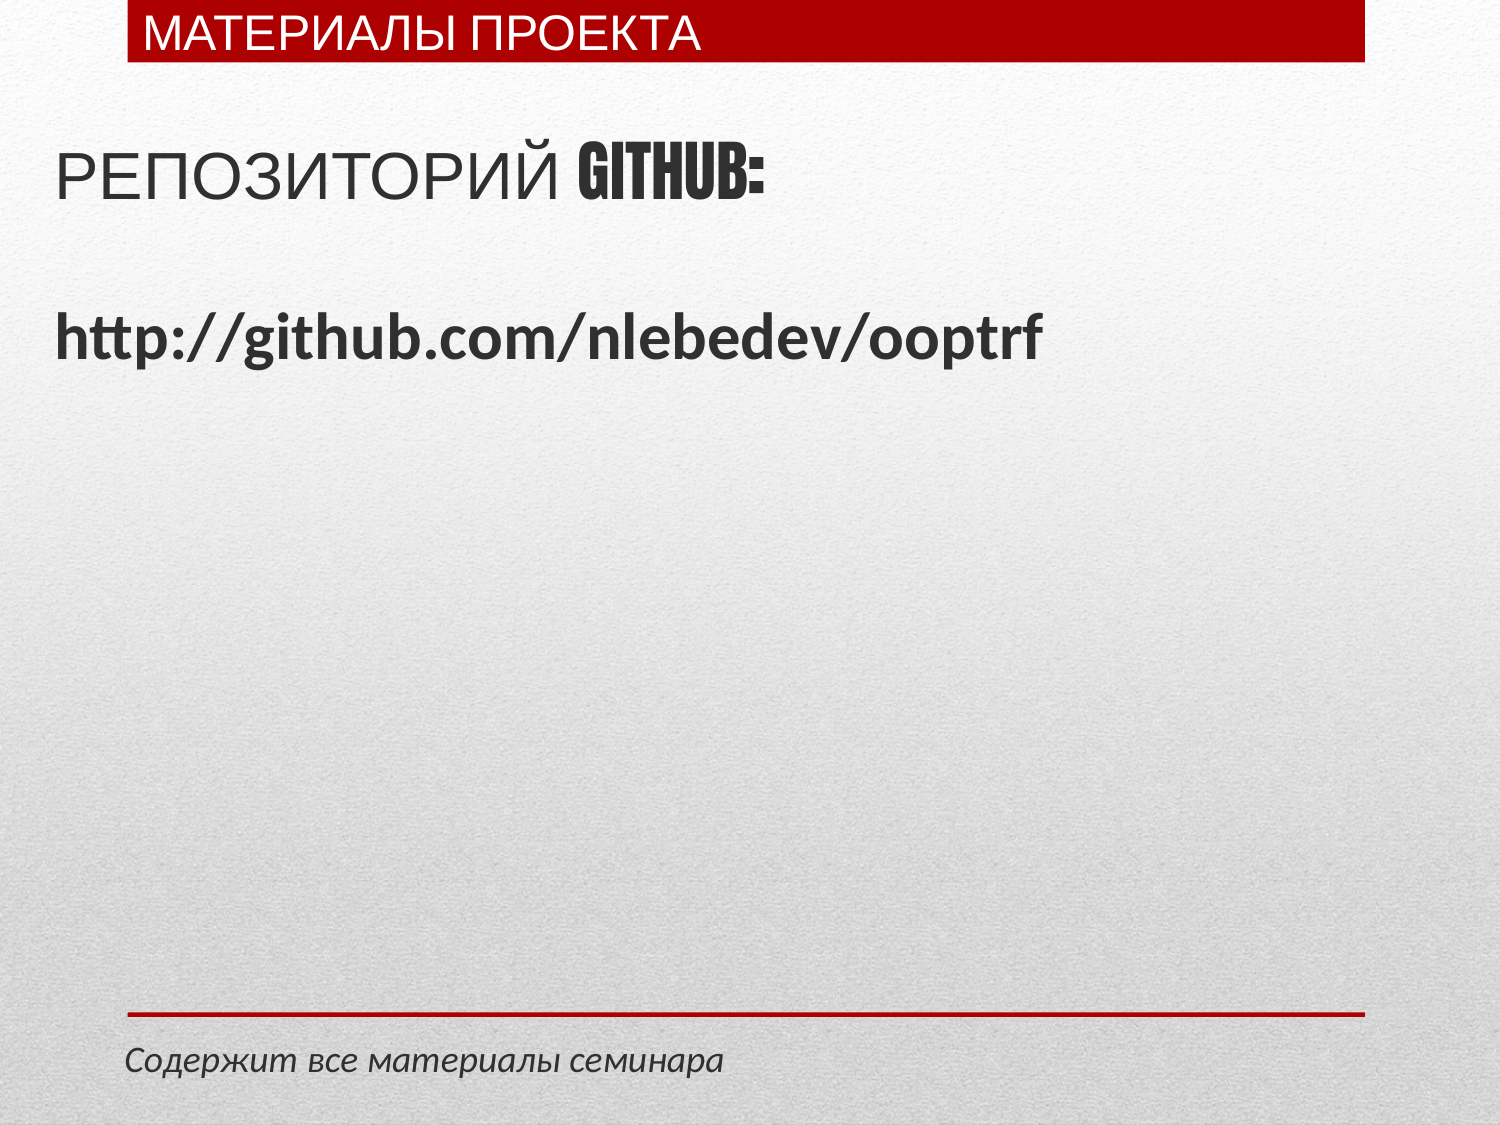

# МАТЕРИАЛЫ ПРОЕКТА
РЕПОЗИТОРИЙ GITHUB:

http://github.com/nlebedev/ooptrf
Содержит все материалы семинара